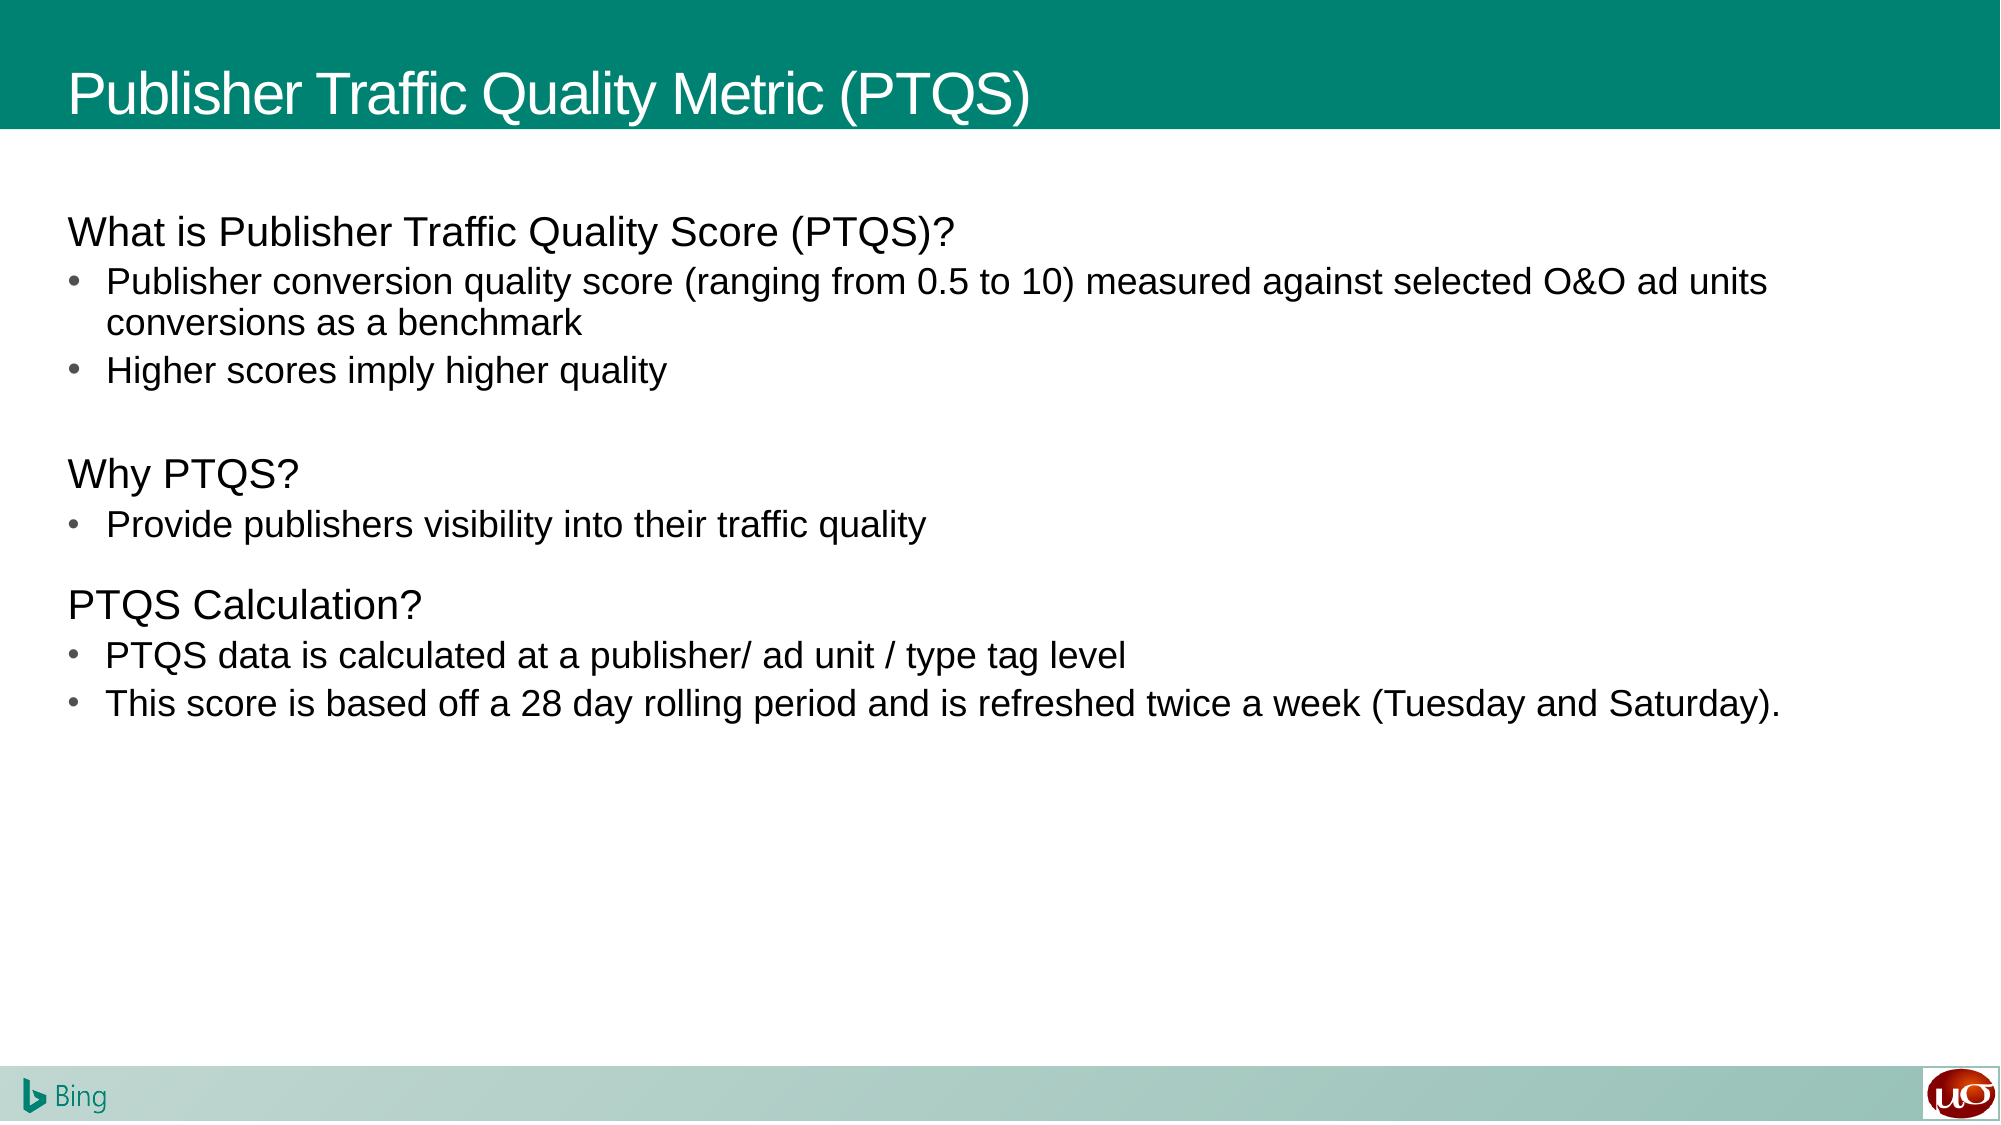

# Publisher Traffic Quality Metric (PTQS)
What is Publisher Traffic Quality Score (PTQS)?
Publisher conversion quality score (ranging from 0.5 to 10) measured against selected O&O ad units conversions as a benchmark
Higher scores imply higher quality

Why PTQS?
Provide publishers visibility into their traffic quality

PTQS Calculation?
PTQS data is calculated at a publisher/ ad unit / type tag level
This score is based off a 28 day rolling period and is refreshed twice a week (Tuesday and Saturday).